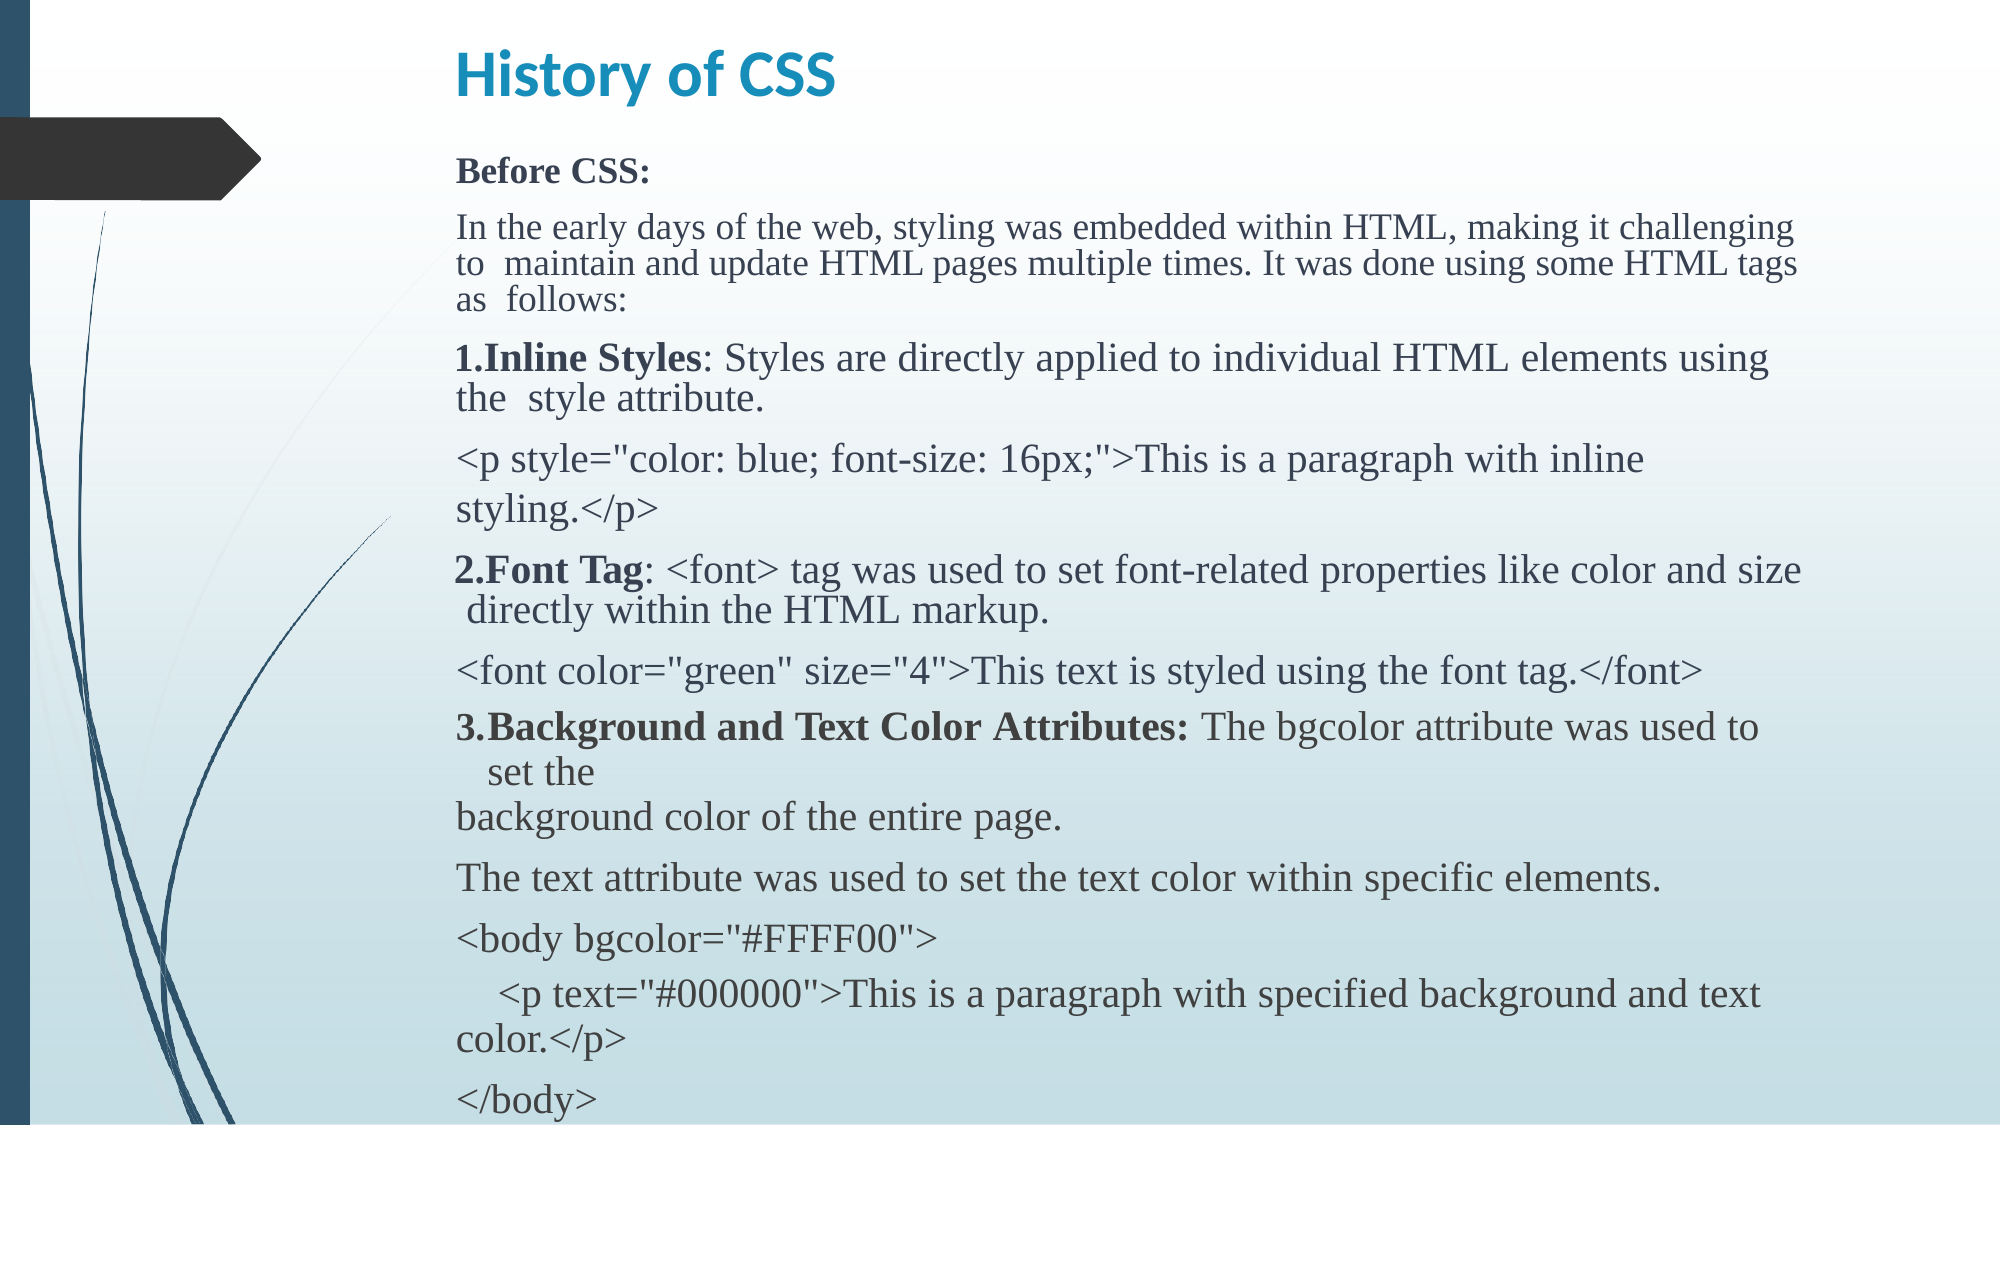

# History of CSS
Before CSS:
In the early days of the web, styling was embedded within HTML, making it challenging to  maintain and update HTML pages multiple times. It was done using some HTML tags as  follows:
Inline Styles: Styles are directly applied to individual HTML elements using the  style attribute.
<p style="color: blue; font-size: 16px;">This is a paragraph with inline styling.</p>
Font Tag: <font> tag was used to set font-related properties like color and size  directly within the HTML markup.
<font color="green" size="4">This text is styled using the font tag.</font>
Background and Text Color Attributes: The bgcolor attribute was used to set the
background color of the entire page.
The text attribute was used to set the text color within specific elements.
<body bgcolor="#FFFF00">
<p text="#000000">This is a paragraph with specified background and text
color.</p>
</body>